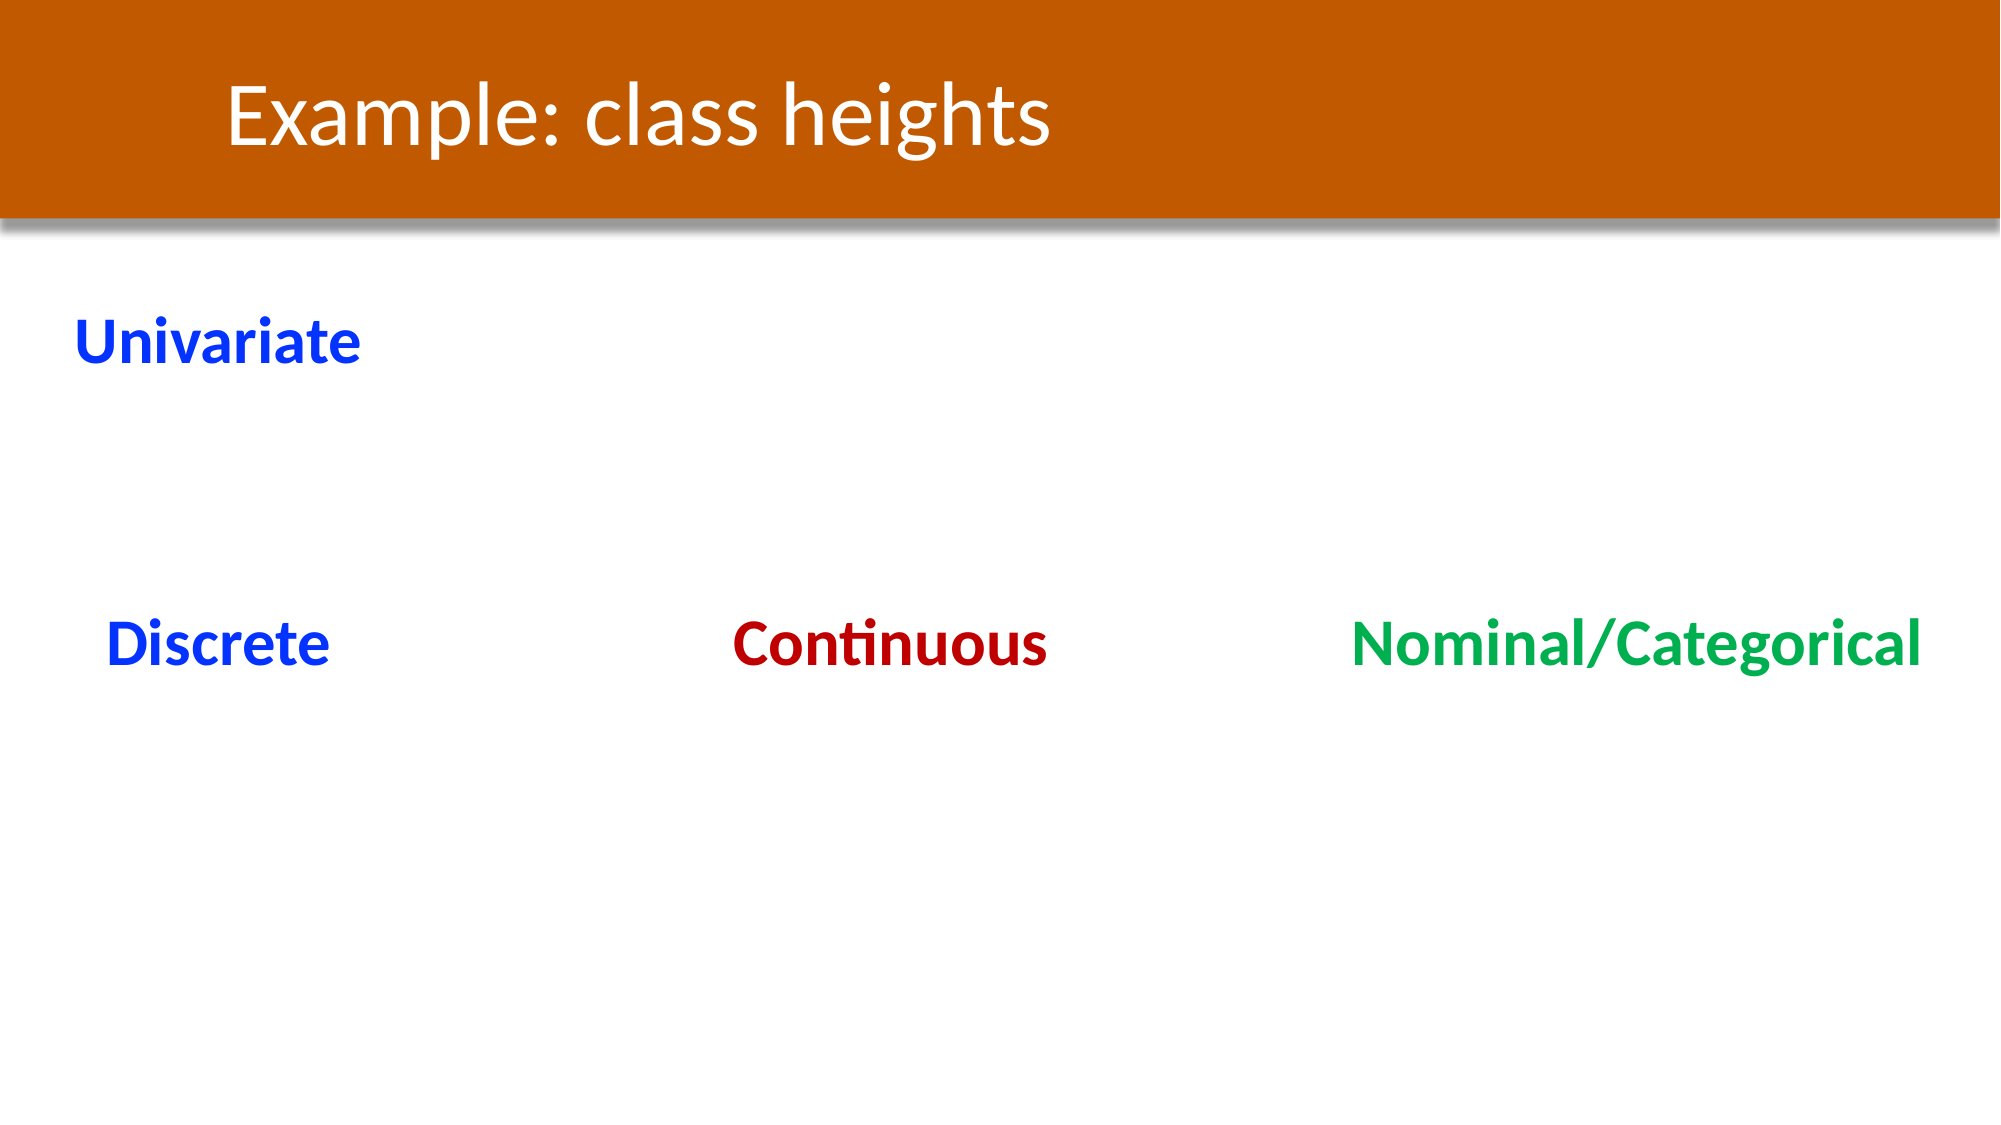

Example: class heights
Univariate
Discrete
Continuous
Nominal/Categorical